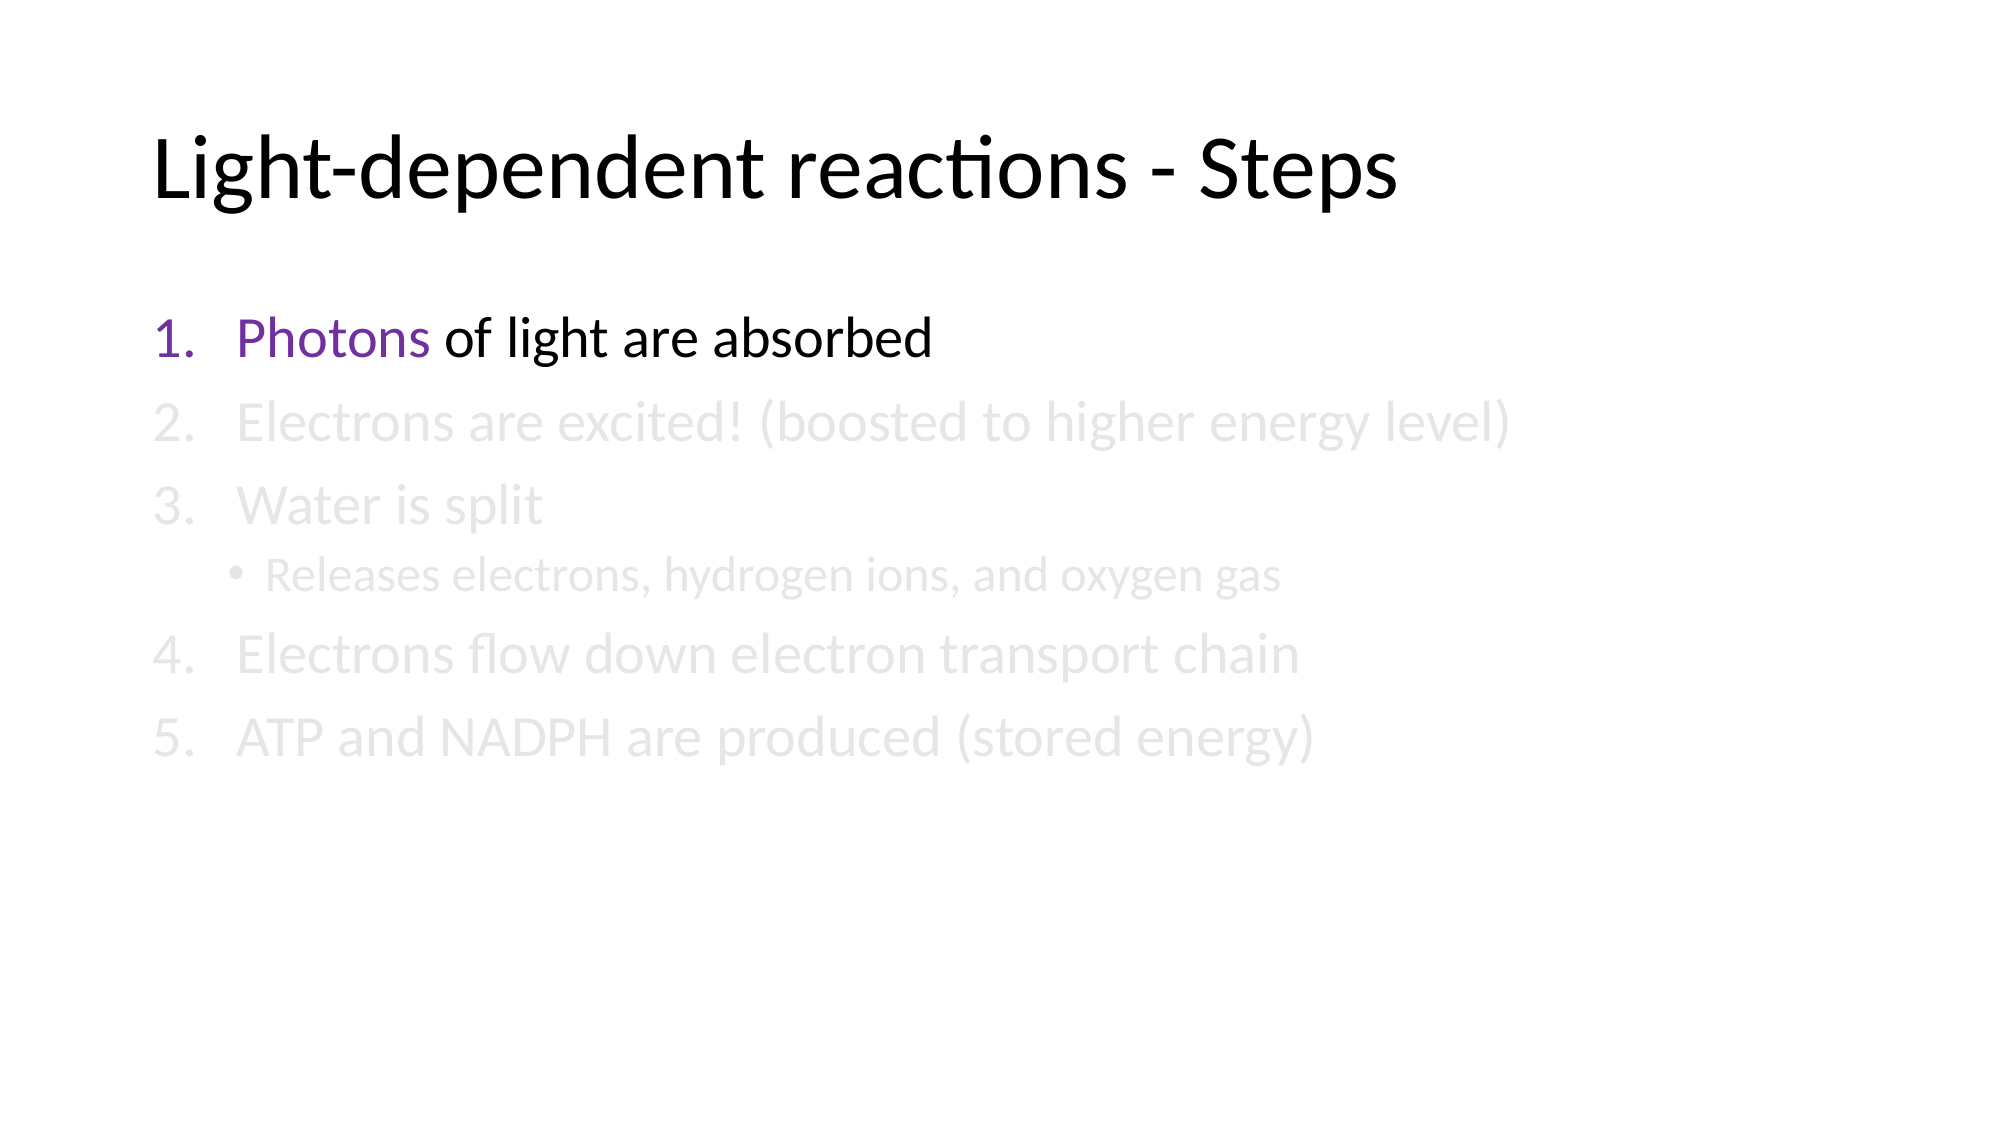

# Light-dependent reactions - Steps
Photons of light are absorbed
Electrons are excited! (boosted to higher energy level)
Water is split
Releases electrons, hydrogen ions, and oxygen gas
Electrons flow down electron transport chain
ATP and NADPH are produced (stored energy)